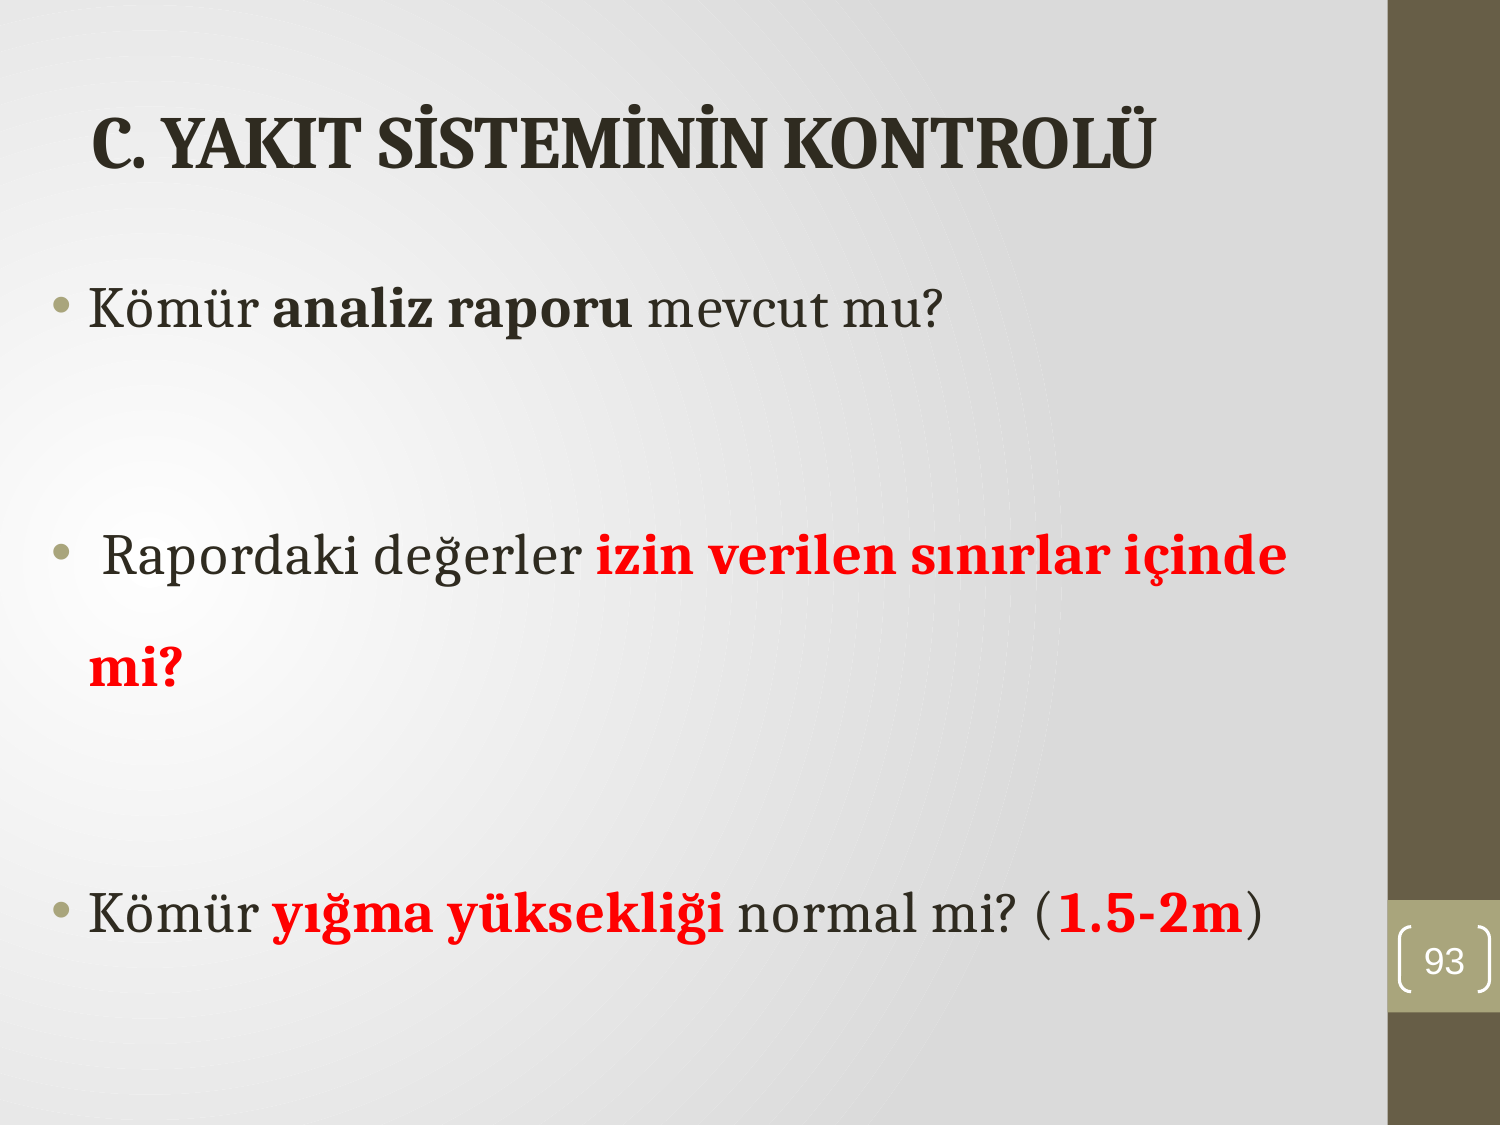

# C. YAKIT SİSTEMİNİN KONTROLÜ
Kömür analiz raporu mevcut mu?

 Rapordaki değerler izin verilen sınırlar içinde mi?

Kömür yığma yüksekliği normal mi? (1.5-2m)
93